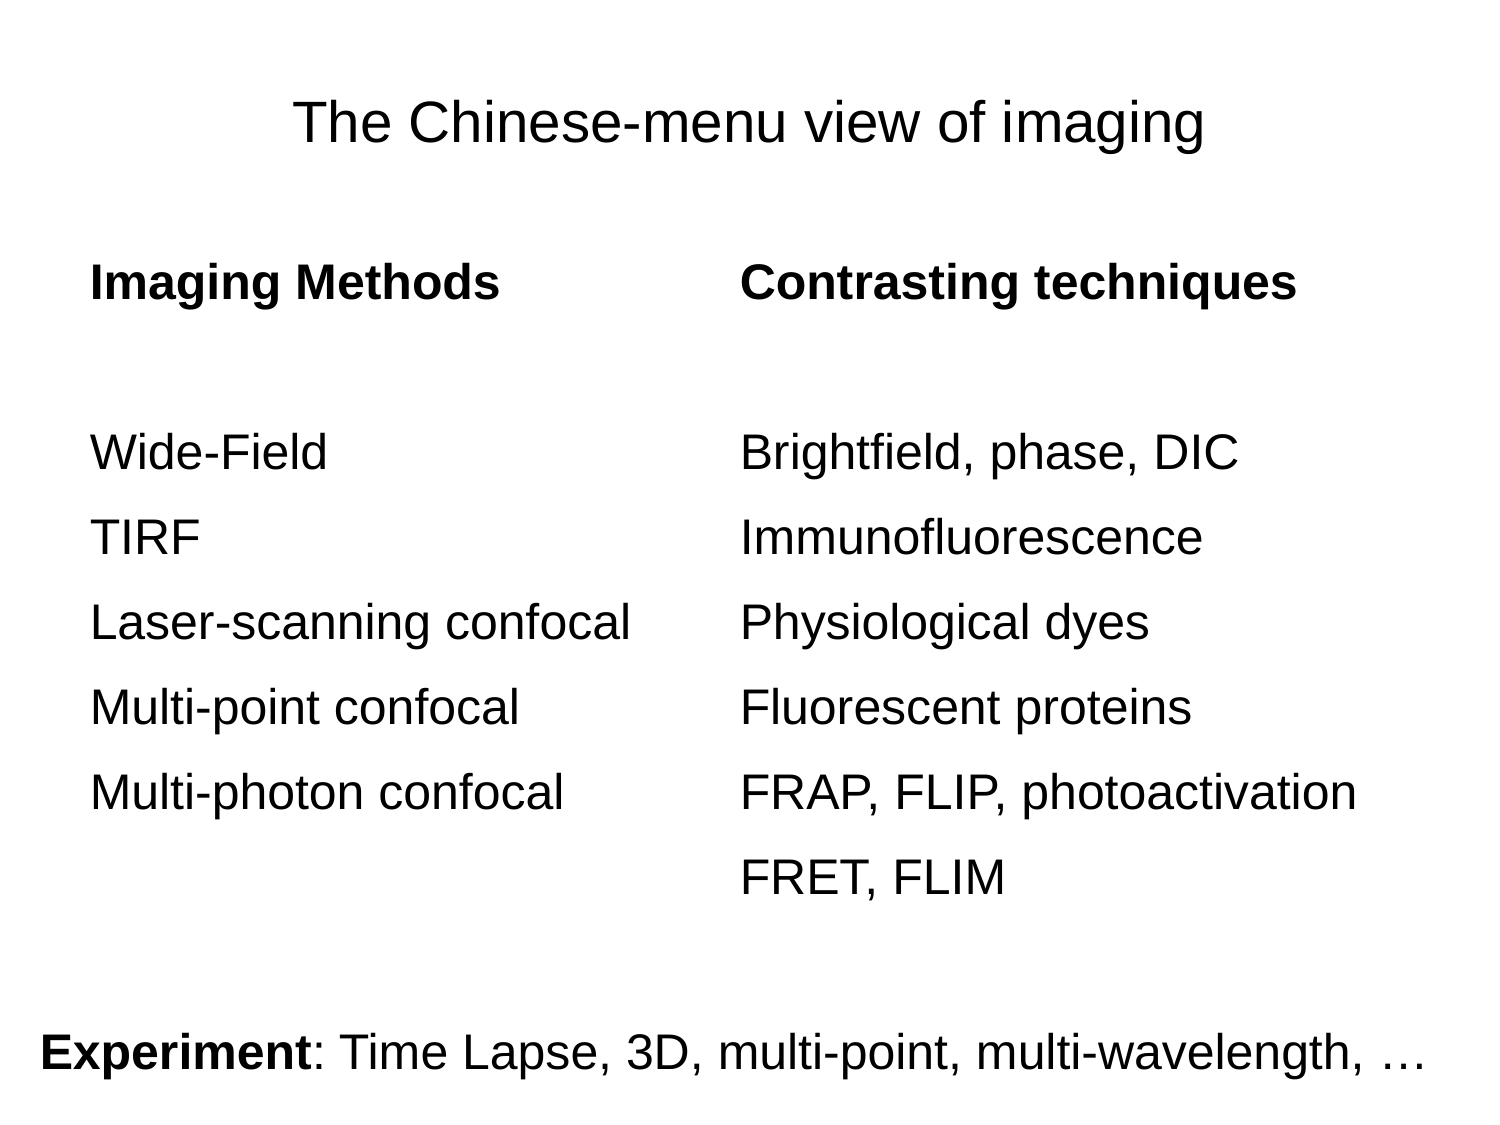

# The Chinese-menu view of imaging
Imaging Methods

Wide-Field
TIRF
Laser-scanning confocal
Multi-point confocal
Multi-photon confocal
Contrasting techniques

Brightfield, phase, DIC
Immunofluorescence
Physiological dyes
Fluorescent proteins
FRAP, FLIP, photoactivation
FRET, FLIM
Experiment: Time Lapse, 3D, multi-point, multi-wavelength, …